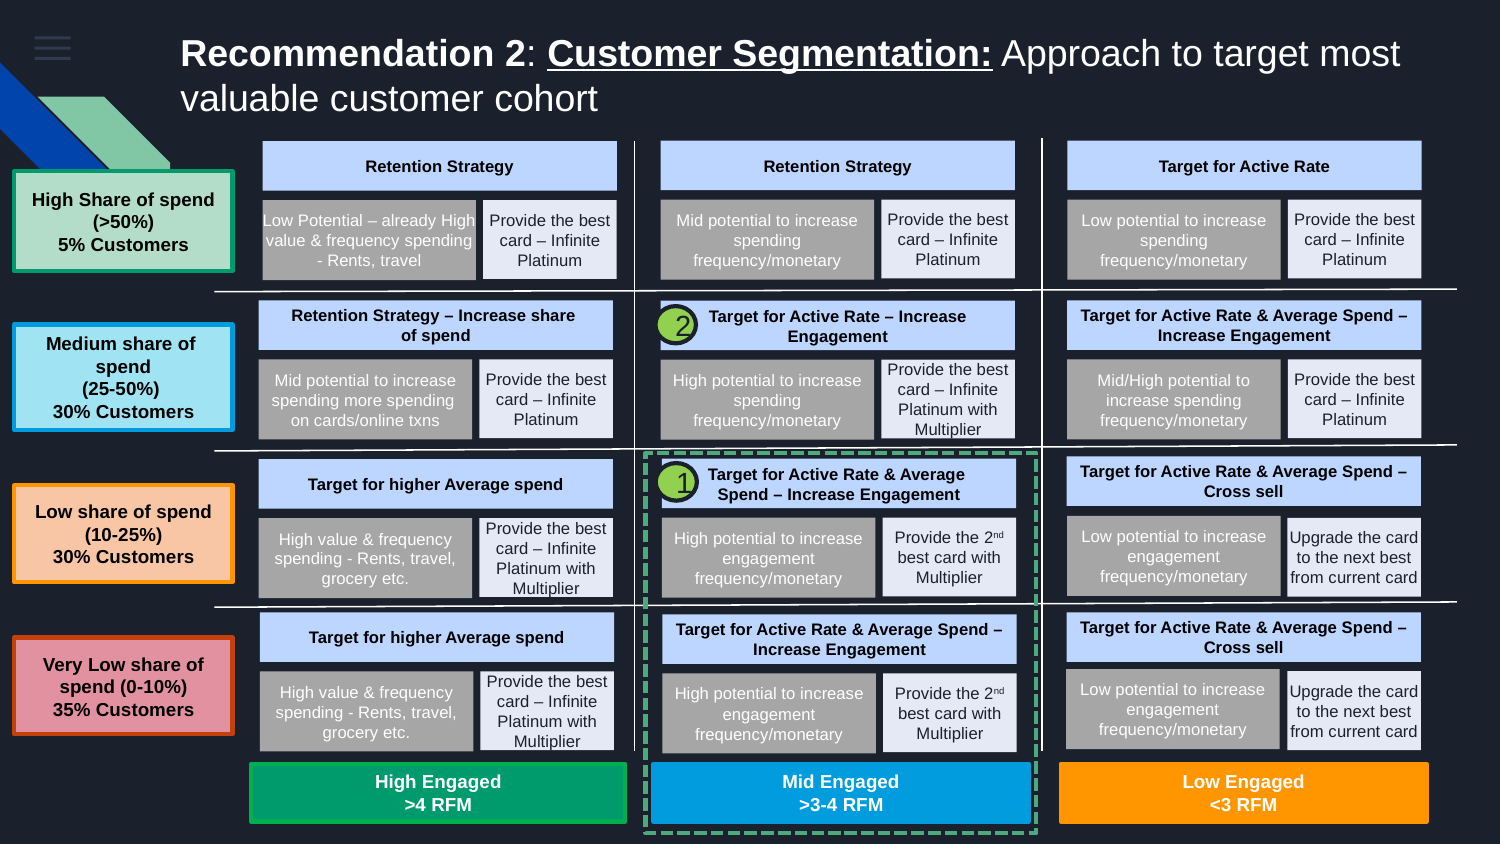

# Recommendation 2: Customer Segmentation: Approach to target most valuable customer cohort
Target for Active Rate
Retention Strategy
Retention Strategy
High Share of spend
(>50%)
5% Customers
Low potential to increase spending frequency/monetary
Provide the best card – Infinite Platinum
Mid potential to increase spending frequency/monetary
Provide the best card – Infinite Platinum
Low Potential – already High value & frequency spending - Rents, travel
Provide the best card – Infinite Platinum
Retention Strategy – Increase share
of spend
Target for Active Rate & Average Spend – Increase Engagement
Target for Active Rate – Increase Engagement
2
Medium share of
spend
(25-50%)
30% Customers
Mid potential to increase spending more spending
on cards/online txns
Provide the best card – Infinite Platinum
Mid/High potential to increase spending frequency/monetary
Provide the best card – Infinite Platinum
High potential to increase spending frequency/monetary
Provide the best card – Infinite Platinum with Multiplier

Target for Active Rate & Average Spend – Cross sell
Target for Active Rate & Average
Spend – Increase Engagement
Target for higher Average spend
1
Low share of spend
(10-25%)
30% Customers
Low potential to increase engagement frequency/monetary
High potential to increase engagement frequency/monetary
Provide the 2nd best card with Multiplier
Upgrade the card to the next best from current card
High value & frequency spending - Rents, travel, grocery etc.
Provide the best card – Infinite Platinum with Multiplier
Target for higher Average spend
Target for Active Rate & Average Spend – Cross sell
Target for Active Rate & Average Spend – Increase Engagement
Very Low share of spend (0-10%)
35% Customers
Low potential to increase engagement frequency/monetary
Upgrade the card to the next best from current card
High value & frequency spending - Rents, travel, grocery etc.
Provide the best card – Infinite Platinum with Multiplier
High potential to increase engagement frequency/monetary
Provide the 2nd best card with Multiplier
Low Engaged
<3 RFM
High Engaged
>4 RFM
Mid Engaged
>3-4 RFM